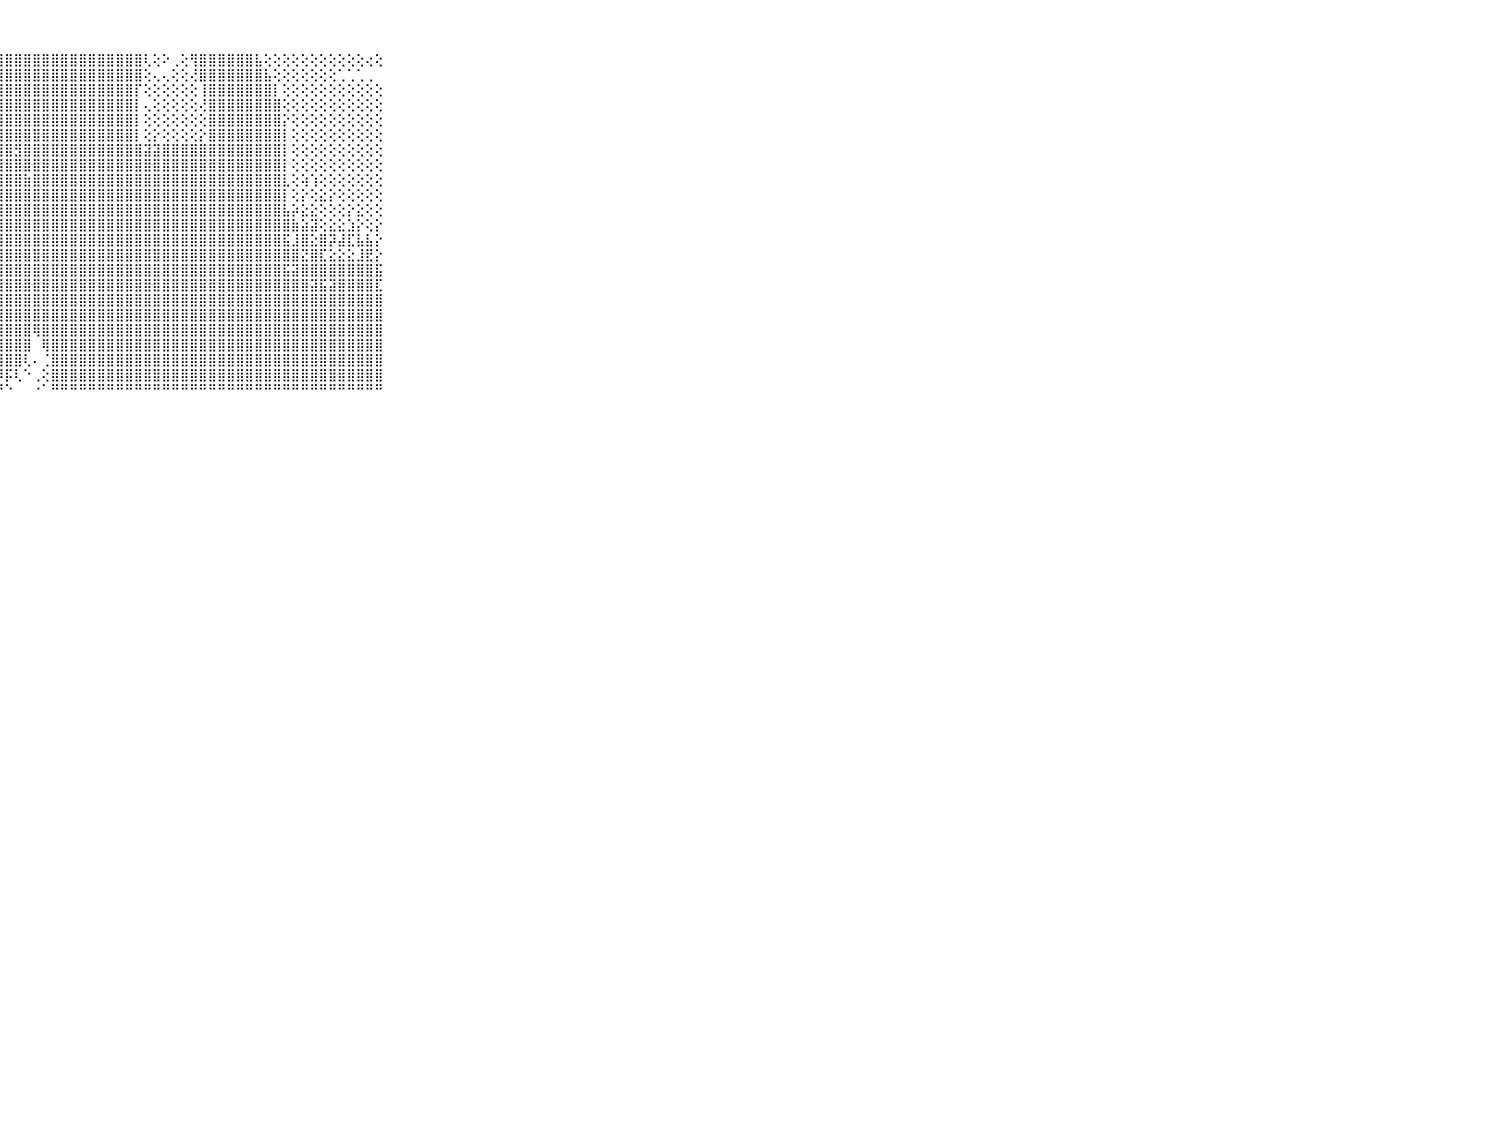

⠀⠀⠀⠀⠀⠀⠀⠀⠀⠀⠀⣿⣿⣿⣿⣿⣿⣿⣿⣿⣿⣿⣿⣿⣿⣿⣿⣿⣿⣿⣿⣿⣿⣿⣿⣿⣿⣿⣿⣿⣿⣿⣿⢇⢕⠕⢀⢕⢻⣿⣿⣿⣿⣿⣿⣧⢕⢕⢕⢕⢕⢕⢕⢕⢕⢕⢕⢔⢕⠀⠀⠀⠀⠀⠀⠀⠀⠀⠀⠀⠀
⠀⠀⠀⠀⠀⠀⠀⠀⠀⠀⠀⣿⣿⣿⣿⣿⣿⣿⣿⣿⣿⣿⣿⣿⣿⣿⣿⣿⣿⣿⣿⣿⣿⣿⣿⣿⣿⣿⣿⣿⣿⣿⣿⢕⢄⢄⢕⢕⢜⣿⣿⣿⣿⣿⣿⣿⣧⢕⢕⢕⢕⢕⢕⢕⢁⢁⢁⢀⠀⠀⠀⠀⠀⠀⠀⠀⠀⠀⠀⠀⠀
⠀⠀⠀⠀⠀⠀⠀⠀⠀⠀⠀⣿⣿⣿⣿⣿⣿⣿⣿⣿⣿⣿⣿⣿⣿⣿⣿⣿⣿⣿⣿⣿⣿⣿⣿⣿⣿⣿⣿⣿⣿⣿⡏⢕⢕⢕⢕⢕⢕⢸⣿⣿⣿⣿⣿⣿⣿⡇⢕⢕⢕⢕⢕⢕⢕⢕⢕⢕⢕⠀⠀⠀⠀⠀⠀⠀⠀⠀⠀⠀⠀
⠀⠀⠀⠀⠀⠀⠀⠀⠀⠀⠀⣿⣿⣿⣿⣿⣿⣿⣿⣿⣿⣿⣿⣿⣿⣿⣿⣿⣿⣿⣿⣿⣿⣿⣿⣿⣿⣿⣿⣿⣿⣿⡇⢄⢕⢕⢕⢕⢕⢜⣿⣿⣿⣿⣿⣿⣿⣿⢕⢕⢕⢕⢕⢕⢕⢕⢕⢕⢕⠀⠀⠀⠀⠀⠀⠀⠀⠀⠀⠀⠀
⠀⠀⠀⠀⠀⠀⠀⠀⠀⠀⠀⣿⣿⣿⣿⣿⣿⡿⠟⢝⠉⢍⢜⢝⢿⢿⢿⣿⣿⣿⣿⣿⣿⣿⣿⣿⣿⣿⣿⣿⣿⣿⡇⢕⢕⢕⢕⢕⢕⢕⣿⣿⣿⣿⣿⣿⣿⣿⡕⢕⢕⢕⢕⢕⢕⢕⢕⢕⢕⠀⠀⠀⠀⠀⠀⠀⠀⠀⠀⠀⠀
⠀⠀⠀⠀⠀⠀⠀⠀⠀⠀⠀⣿⣿⣿⢏⠉⠁⢄⣱⣴⢇⢾⢟⢟⢻⢷⣵⣿⣿⣿⣿⣿⣿⣿⣿⣿⣿⣿⣿⣿⣿⣿⡇⢕⡕⢕⢕⢕⢕⡕⣿⣿⣿⣿⣿⣿⣿⣿⡇⢕⢕⢕⢕⢕⢕⢕⢕⢕⢕⠀⠀⠀⠀⠀⠀⠀⠀⠀⠀⠀⠀
⠀⠀⠀⠀⠀⠀⠀⠀⠀⠀⠀⣿⣿⢟⢕⠀⠕⢱⢕⢕⢕⢕⢕⢕⢕⣜⢝⣿⣿⣻⣿⣿⣿⣿⣿⣿⣿⣿⣿⣿⣿⣿⣿⣽⣽⣿⣿⣿⣿⣿⣿⣿⣿⣿⣿⣿⣿⣿⡇⢕⢕⢕⢕⢕⢕⢕⢕⢕⢕⠀⠀⠀⠀⠀⠀⠀⠀⠀⠀⠀⠀
⠀⠀⠀⠀⠀⠀⠀⠀⠀⠀⠀⣿⣿⢕⢱⣷⢗⢟⢇⢕⢕⢕⢕⢞⣟⣟⣿⣿⣿⣿⣿⣿⣿⣿⣿⣿⣿⣿⣿⣿⣿⣿⣿⣿⣿⣿⣿⣿⣿⣿⣿⣿⣿⣿⣿⣿⣿⣿⡇⢕⢕⢕⢕⢕⢕⢕⢕⢕⢕⠀⠀⠀⠀⠀⠀⠀⠀⠀⠀⠀⠀
⠀⠀⠀⠀⠀⠀⠀⠀⠀⠀⠀⣿⣿⡇⢧⣱⣷⣿⣿⣿⣿⣿⣿⣿⣿⣿⣿⣿⣿⣿⣷⣿⣿⣿⣿⣿⣿⣿⣿⣿⣿⣿⣿⣿⣿⣿⣿⣿⣿⣿⣿⣿⣿⣿⣿⣿⣿⣿⣇⢕⢵⢱⢕⢕⢕⢕⢕⢕⢕⠀⠀⠀⠀⠀⠀⠀⠀⠀⠀⠀⠀
⠀⠀⠀⠀⠀⠀⠀⠀⠀⠀⠀⣿⣿⢕⢜⣿⣿⣿⣿⣿⣿⣿⣿⣿⣿⣿⣿⣿⣿⣿⣿⣿⣿⣿⣿⣿⣿⣿⣿⣿⣿⣿⣿⣿⣿⣿⣿⣿⣿⣿⣿⣿⣿⣿⣿⣿⣿⣿⡇⢕⡕⢕⣕⡕⢕⢕⢕⢕⢕⠀⠀⠀⠀⠀⠀⠀⠀⠀⠀⠀⠀
⠀⠀⠀⠀⠀⠀⠀⠀⠀⠀⠀⣿⣿⢕⢸⣿⣿⣿⣿⣿⣿⣿⣿⣿⣿⣿⣿⣿⣿⣿⣿⣿⣿⣿⣿⣿⣿⣿⣿⣿⣿⣿⣿⣿⣿⣿⣿⣿⣿⣿⣿⣿⣿⣿⣿⣿⣿⣿⣧⡵⣕⣕⢕⢕⢕⡕⣕⢕⢕⠀⠀⠀⠀⠀⠀⠀⠀⠀⠀⠀⠀
⠀⠀⠀⠀⠀⠀⠀⠀⠀⠀⠀⣿⣿⢕⢸⣿⣿⣿⣿⣿⣿⣿⣿⣿⣿⣿⣿⣿⣿⣿⣿⣿⣿⣿⣿⣿⣿⣿⣿⣿⣿⣿⣿⣿⣿⣿⣿⣿⣿⣿⣿⣿⣿⣿⣿⣿⣿⣿⣿⣷⣵⣽⢕⣕⣕⣱⡕⢕⡕⠀⠀⠀⠀⠀⠀⠀⠀⠀⠀⠀⠀
⠀⠀⠀⠀⠀⠀⠀⠀⠀⠀⠀⣿⣿⣇⢸⣿⣿⣿⡿⣿⣿⣿⣿⣿⣿⣿⣿⣿⣿⣿⣿⣿⣿⣿⣿⣿⣿⣿⣿⣿⣿⣿⣿⣿⣿⣿⣿⣿⣿⣿⣿⣿⣿⣿⣿⣿⣿⣿⣯⣸⣿⣕⣿⡽⣼⣏⣧⣧⡕⠀⠀⠀⠀⠀⠀⠀⠀⠀⠀⠀⠀
⠀⠀⠀⠀⠀⠀⠀⠀⠀⠀⠀⣿⣿⣿⣼⣿⣿⣿⣿⣿⣿⣿⣿⣿⣿⣿⣿⣿⣿⣿⣿⣿⣿⣿⣿⣿⣿⣿⣿⣿⣿⣿⣿⣿⣿⣿⣿⣿⣿⣿⣿⣿⣿⣿⣿⣿⣿⣿⣿⣿⣝⣿⣏⣕⣕⣕⣸⣟⡕⠀⠀⠀⠀⠀⠀⠀⠀⠀⠀⠀⠀
⠀⠀⠀⠀⠀⠀⠀⠀⠀⠀⠀⣿⣿⣿⣿⣿⣿⣿⣿⣿⣿⣿⣿⣿⣿⣿⣿⣿⣿⣿⣿⣿⣿⣿⣿⣿⣿⣿⣿⣿⣿⣿⣿⣿⣿⣿⣿⣿⣿⣿⣿⣿⣿⣿⣿⣿⣿⣿⣯⣽⣿⣿⣿⣿⣿⣿⣿⣿⣯⠀⠀⠀⠀⠀⠀⠀⠀⠀⠀⠀⠀
⠀⠀⠀⠀⠀⠀⠀⠀⠀⠀⠀⣿⣿⣿⣿⣿⣿⣿⣿⣿⣿⣿⣽⣿⣿⣿⣿⣿⣿⣿⣿⣿⣿⣿⣿⣿⣿⣿⣿⣿⣿⣿⣿⣿⣿⣿⣿⣿⣿⣿⣿⣿⣿⣿⣿⣿⣿⣿⣿⣿⣿⣽⣯⣽⣿⣿⣿⣿⣏⠀⠀⠀⠀⠀⠀⠀⠀⠀⠀⠀⠀
⠀⠀⠀⠀⠀⠀⠀⠀⠀⠀⠀⣿⣿⣿⣿⣿⣿⣿⣿⣿⣿⣿⣿⣿⣿⣿⣿⣿⣿⣿⣿⣿⣿⣿⣿⣿⣿⣿⣿⣿⣿⣿⣿⣿⣿⣿⣿⣿⣿⣿⣿⣿⣿⣿⣿⣿⣿⣿⣿⣿⣿⣿⣿⣿⣿⣿⣿⣿⣿⠀⠀⠀⠀⠀⠀⠀⠀⠀⠀⠀⠀
⠀⠀⠀⠀⠀⠀⠀⠀⠀⠀⠀⣿⣿⣿⣿⣿⣿⣿⣿⣯⣝⣟⣏⣽⣹⣿⣿⣿⣿⣿⣿⣿⣿⣿⣿⣿⣿⣿⣿⣿⣿⣿⣿⣿⣿⣿⣿⣿⣿⣿⣿⣿⣿⣿⣿⣿⣿⣿⣿⣿⣿⣿⣿⣿⣿⣿⣿⣿⣿⠀⠀⠀⠀⠀⠀⠀⠀⠀⠀⠀⠀
⠀⠀⠀⠀⠀⠀⠀⠀⠀⠀⠀⣿⣿⣿⣿⣿⣿⣿⣿⣿⣿⣿⣿⣿⣿⣿⣿⣿⣿⣿⣿⢿⣿⣿⣿⣿⣿⣿⣿⣿⣿⣿⣿⣿⣿⣿⣿⣿⣿⣿⣿⣿⣿⣿⣿⣿⣿⣿⣿⣿⣿⣿⣿⣿⣿⣿⣿⣿⣿⠀⠀⠀⠀⠀⠀⠀⠀⠀⠀⠀⠀
⠀⠀⠀⠀⠀⠀⠀⠀⠀⠀⠀⣿⣿⣿⣿⣿⣿⣿⣿⣿⣿⣿⣿⣿⣿⣿⣿⣿⣿⣿⣿⠀⢿⣿⣿⣿⣿⣿⣿⣿⣿⣿⣿⣿⣿⣿⣿⣿⣿⣿⣿⣿⣿⣿⣿⣿⣿⣿⣿⣿⣿⣿⣿⣿⣿⣿⣿⣿⣿⠀⠀⠀⠀⠀⠀⠀⠀⠀⠀⠀⠀
⠀⠀⠀⠀⠀⠀⠀⠀⠀⠀⠀⣿⣿⣿⣿⣿⡿⢹⣿⣿⣿⣿⣿⣿⣿⢿⣿⣿⣿⣿⢇⠄⢈⣿⣿⣿⣿⣿⣿⣿⣿⣿⣿⣿⣿⣿⣿⣿⣿⣿⣿⣿⣿⣿⣿⣿⣿⣿⣿⣿⣿⣿⣿⣿⣿⣿⣿⣿⣿⠀⠀⠀⠀⠀⠀⠀⠀⠀⠀⠀⠀
⠀⠀⠀⠀⠀⠀⠀⠀⠀⠀⠀⣿⣿⣿⣿⣿⡗⢕⢻⣿⣿⣿⢿⢧⢕⢸⣿⡿⡯⢇⠑⢀⢕⣿⣿⣿⣿⣿⣿⣿⣿⣿⣿⣿⣿⣿⣿⣿⣿⣿⣿⣿⣿⣿⣿⣿⣿⣿⣿⣿⣿⣿⣿⣿⣿⣿⣿⣿⣿⠀⠀⠀⠀⠀⠀⠀⠀⠀⠀⠀⠀
⠀⠀⠀⠀⠀⠀⠀⠀⠀⠀⠀⠛⠛⠛⠛⠛⠃⠑⠑⠙⠛⠛⠃⠑⠑⠑⠑⠘⠑⠀⠀⠐⠁⠛⠛⠛⠛⠛⠛⠛⠛⠛⠛⠛⠛⠛⠛⠛⠛⠛⠛⠛⠛⠛⠛⠛⠛⠛⠛⠛⠛⠛⠛⠛⠛⠛⠛⠛⠛⠀⠀⠀⠀⠀⠀⠀⠀⠀⠀⠀⠀